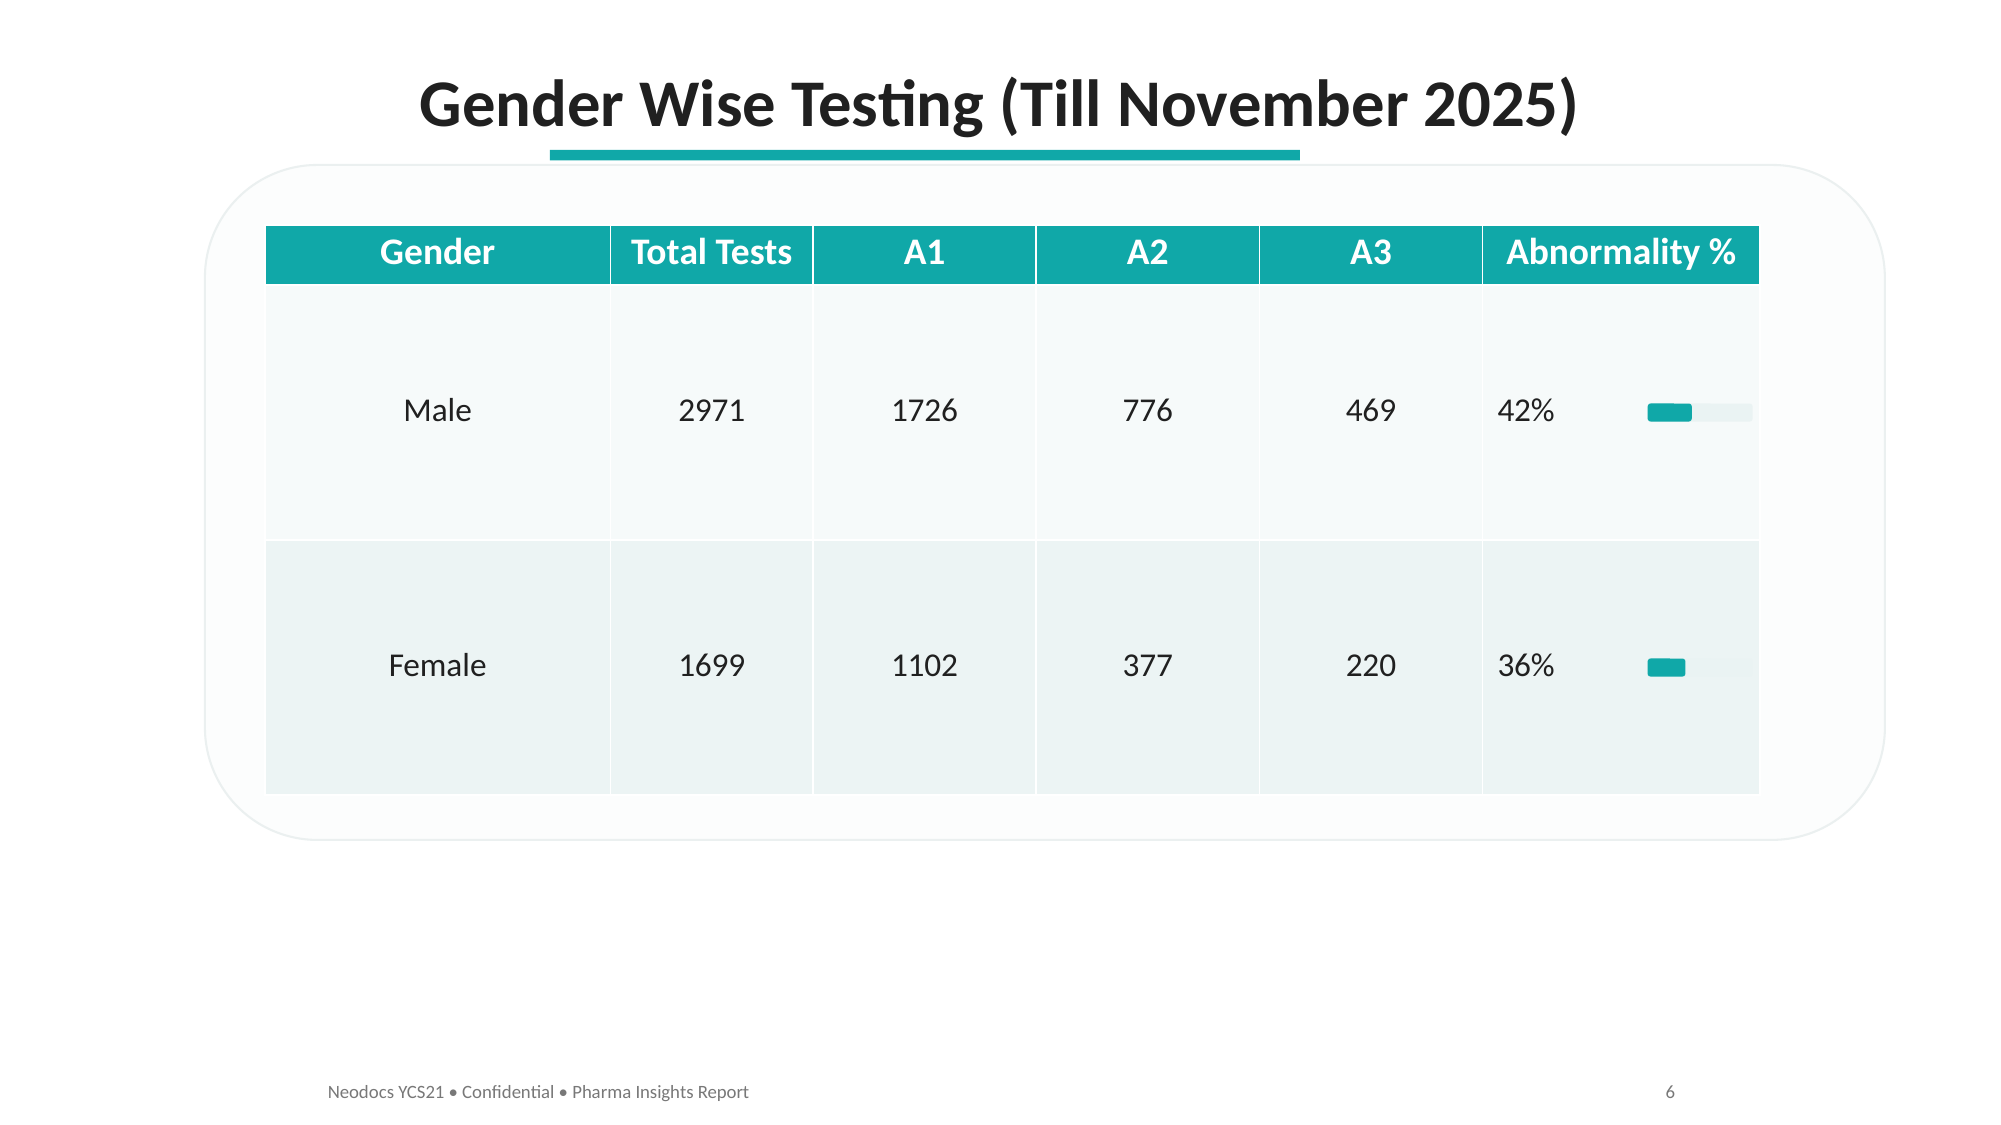

Gender Wise Testing (Till November 2025)

| Gender | Total Tests | A1 | A2 | A3 | Abnormality % |
| --- | --- | --- | --- | --- | --- |
| Male | 2971 | 1726 | 776 | 469 | 42% |
| Female | 1699 | 1102 | 377 | 220 | 36% |

Neodocs YCS21 • Confidential • Pharma Insights Report
6